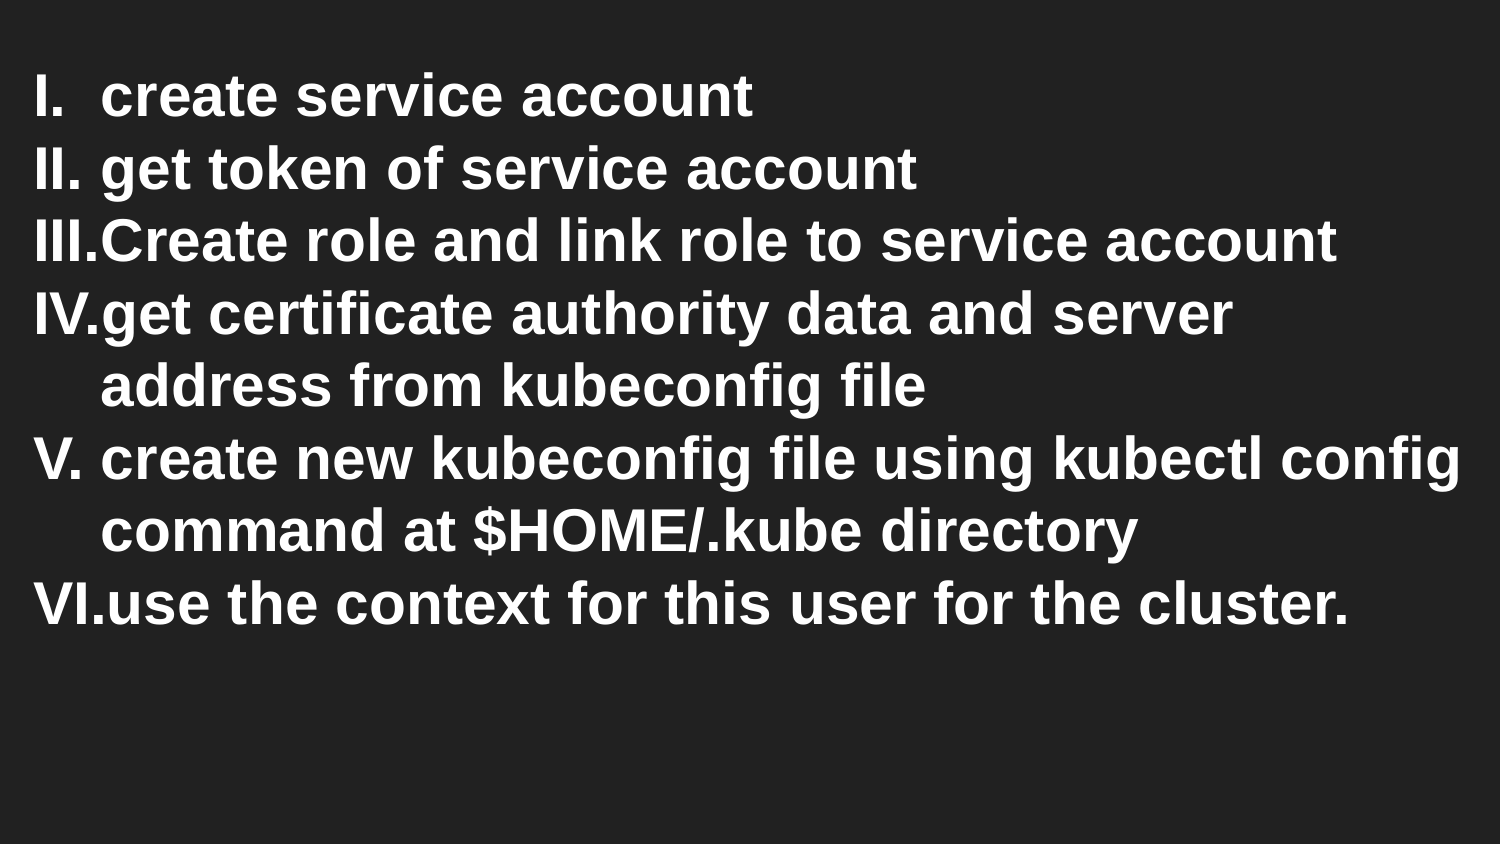

create service account
get token of service account
Create role and link role to service account
get certificate authority data and server address from kubeconfig file
create new kubeconfig file using kubectl config command at $HOME/.kube directory
use the context for this user for the cluster.